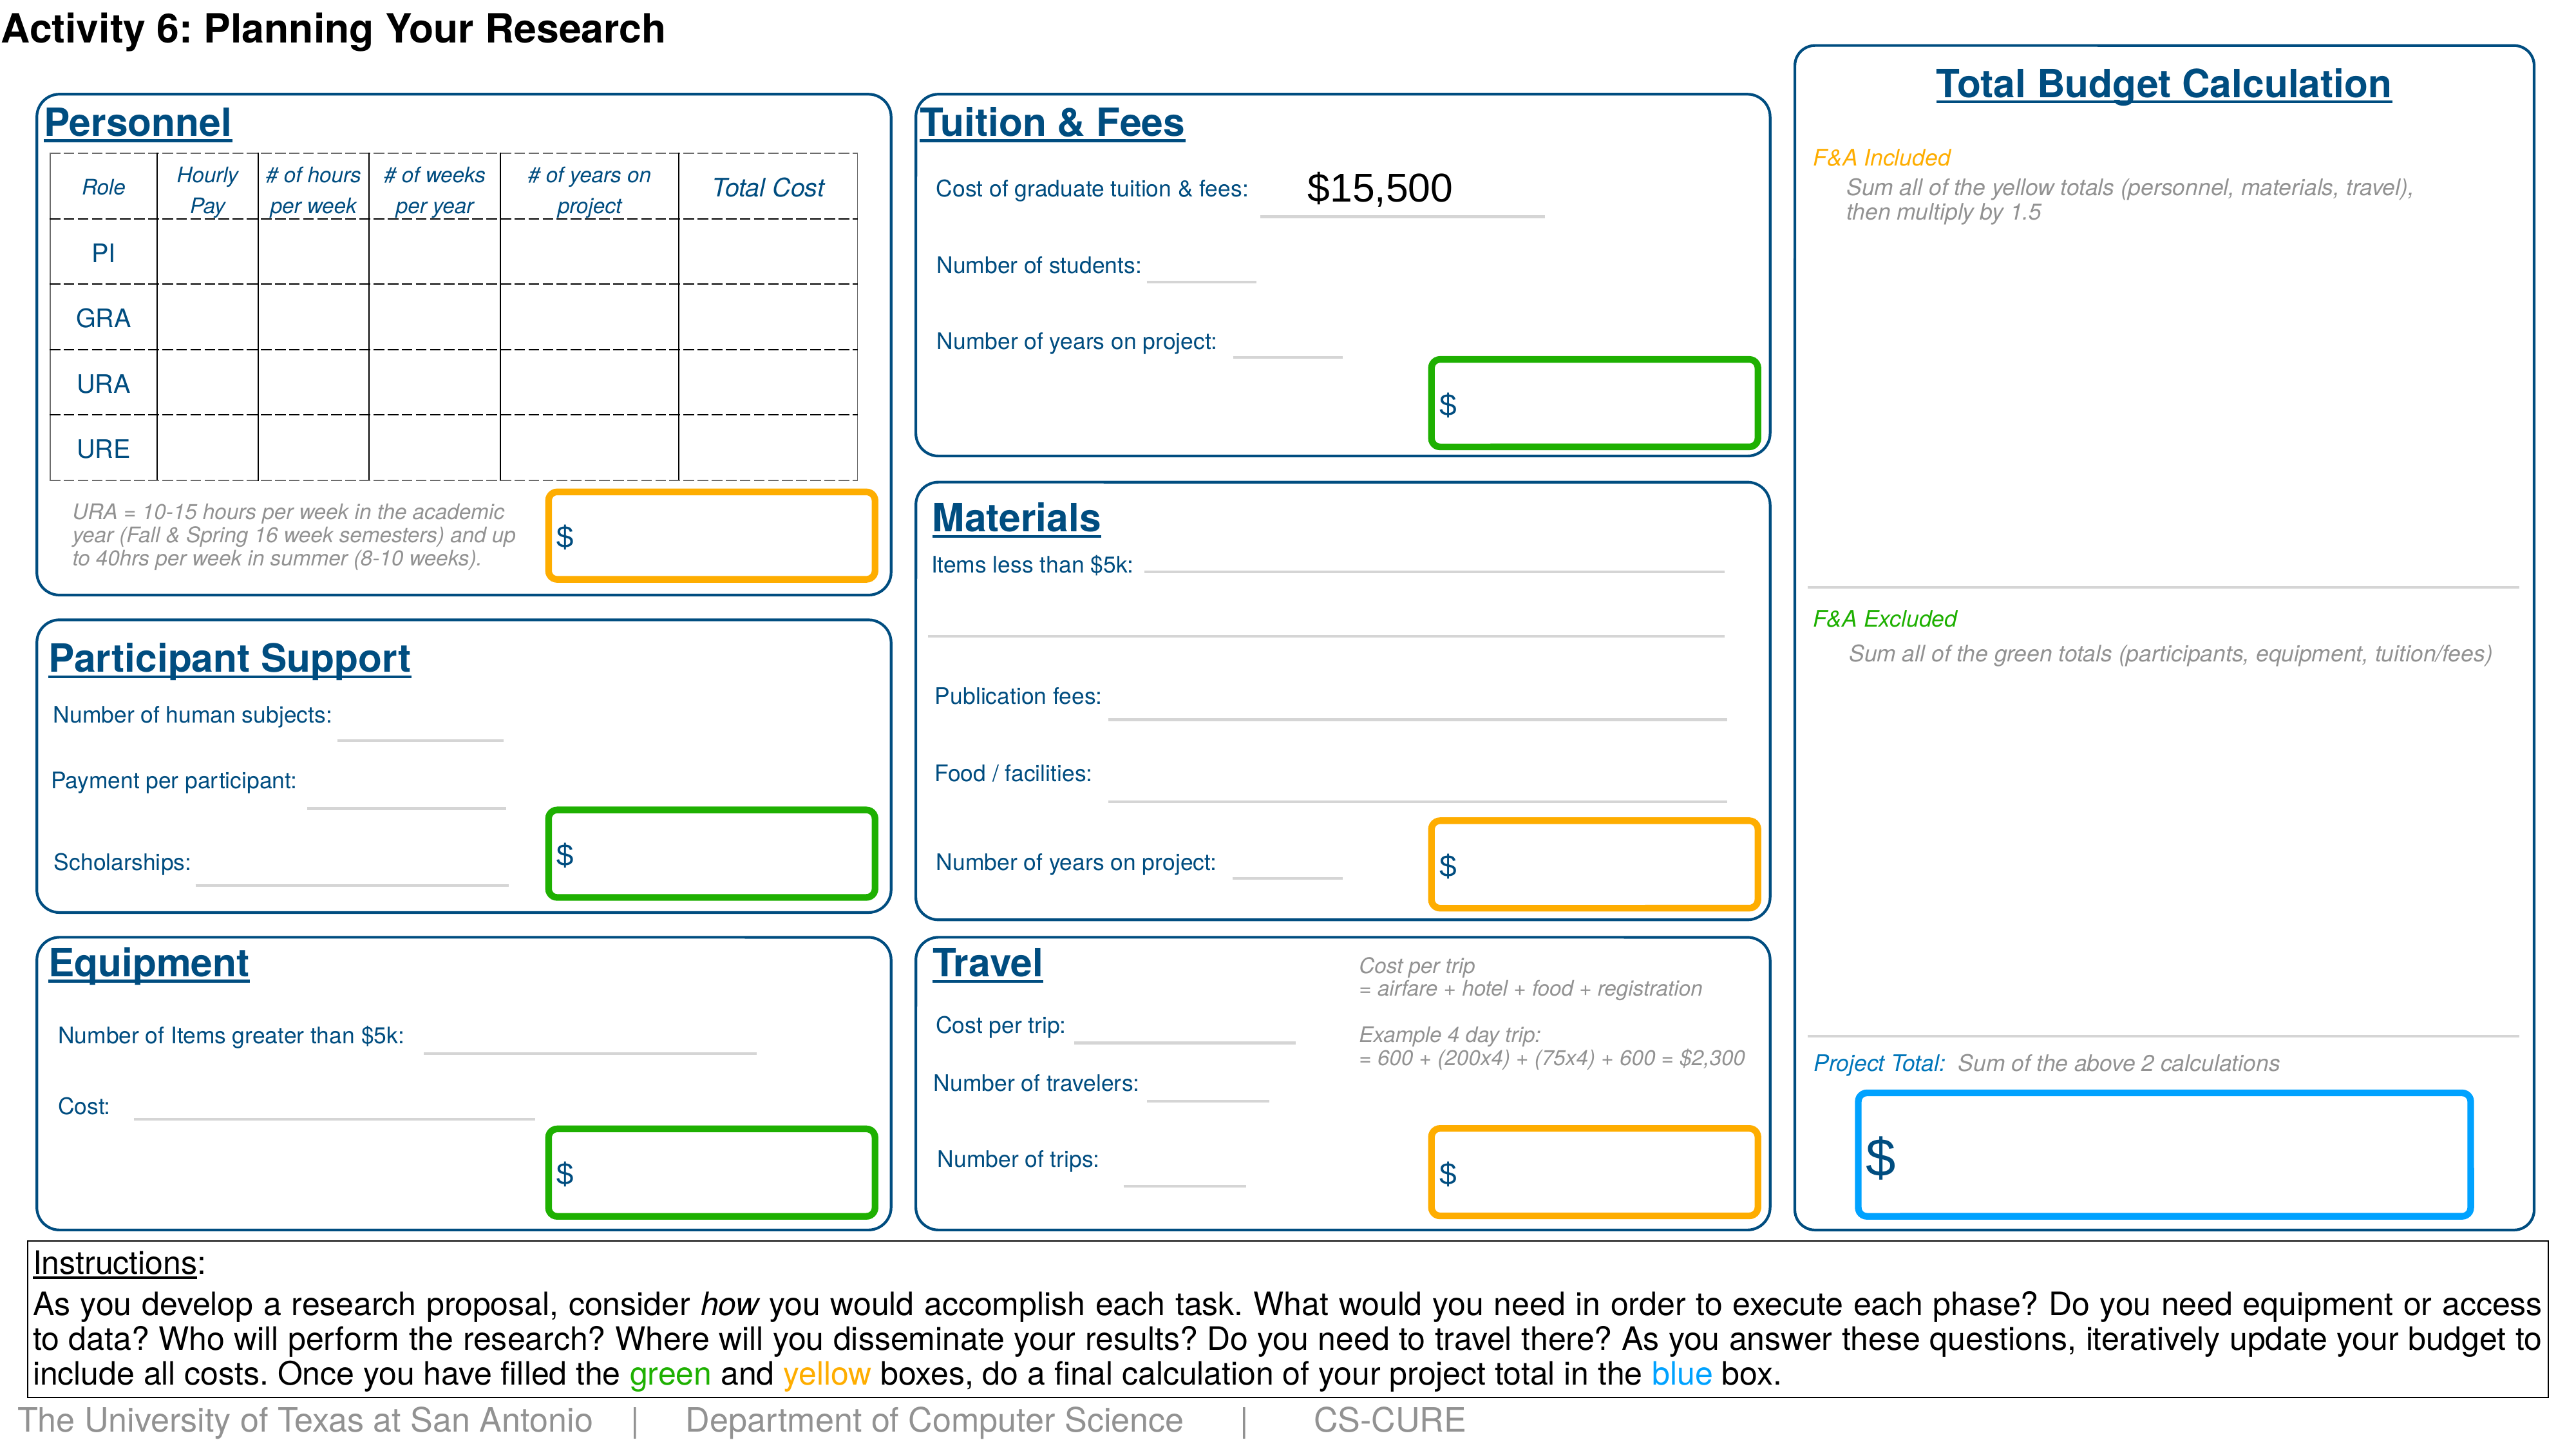

Activity 6: Planning Your Research

Total Budget Calculation

Personnel
Tuition & Fees
F&A Included
| Role | Hourly Pay | # of hours per week | # of weeks per year | # of years on project | Total Cost |
| --- | --- | --- | --- | --- | --- |
| PI |  |  |  |  |  |
| GRA |  |  |  |  |  |
| URA |  |  |  |  |  |
| URE |  |  |  |  |  |
$15,500
Sum all of the yellow totals (personnel, materials, travel),
then multiply by 1.5
Cost of graduate tuition & fees:

Number of students:

Number of years on project:

$

Materials
$
URA = 10-15 hours per week in the academic year (Fall & Spring 16 week semesters) and up to 40hrs per week in summer (8-10 weeks).
Items less than $5k:

F&A Excluded

Participant Support
Sum all of the green totals (participants, equipment, tuition/fees)

Publication fees:
Number of human subjects:

Food / facilities:
Payment per participant:

$
$
Scholarships:
Number of years on project:

Equipment
Travel

Cost per trip
= airfare + hotel + food + registration

Example 4 day trip:
= 600 + (200x4) + (75x4) + 600 = $2,300
Cost per trip:
Number of Items greater than $5k:

Project Total:
Sum of the above 2 calculations

Number of travelers:
Cost:
$

$
$
Number of trips:

Instructions:
As you develop a research proposal, consider how you would accomplish each task. What would you need in order to execute each phase? Do you need equipment or access to data? Who will perform the research? Where will you disseminate your results? Do you need to travel there? As you answer these questions, iteratively update your budget to include all costs. Once you have filled the green and yellow boxes, do a final calculation of your project total in the blue box.